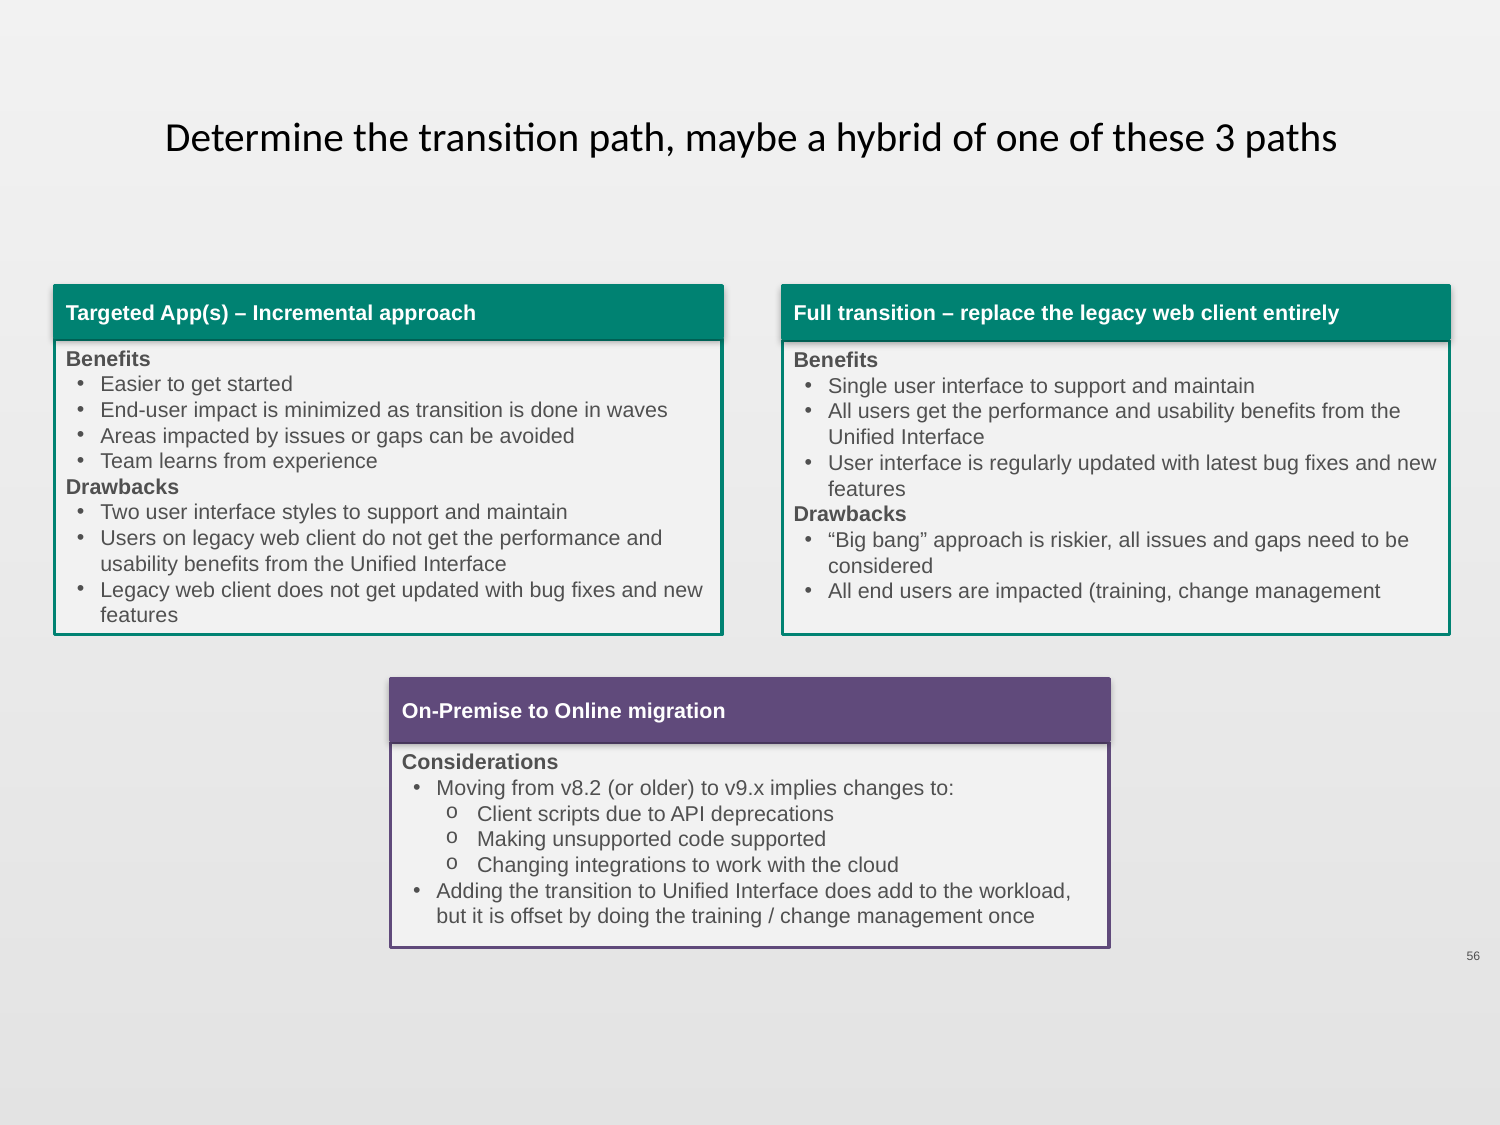

# Determine the transition path, maybe a hybrid of one of these 3 paths
Targeted App(s) – Incremental approach
Benefits
Easier to get started
End-user impact is minimized as transition is done in waves
Areas impacted by issues or gaps can be avoided
Team learns from experience
Drawbacks
Two user interface styles to support and maintain
Users on legacy web client do not get the performance and usability benefits from the Unified Interface
Legacy web client does not get updated with bug fixes and new features
Full transition – replace the legacy web client entirely
Benefits
Single user interface to support and maintain
All users get the performance and usability benefits from the Unified Interface
User interface is regularly updated with latest bug fixes and new features
Drawbacks
“Big bang” approach is riskier, all issues and gaps need to be considered
All end users are impacted (training, change management
On-Premise to Online migration
Considerations
Moving from v8.2 (or older) to v9.x implies changes to:
Client scripts due to API deprecations
Making unsupported code supported
Changing integrations to work with the cloud
Adding the transition to Unified Interface does add to the workload, but it is offset by doing the training / change management once
56